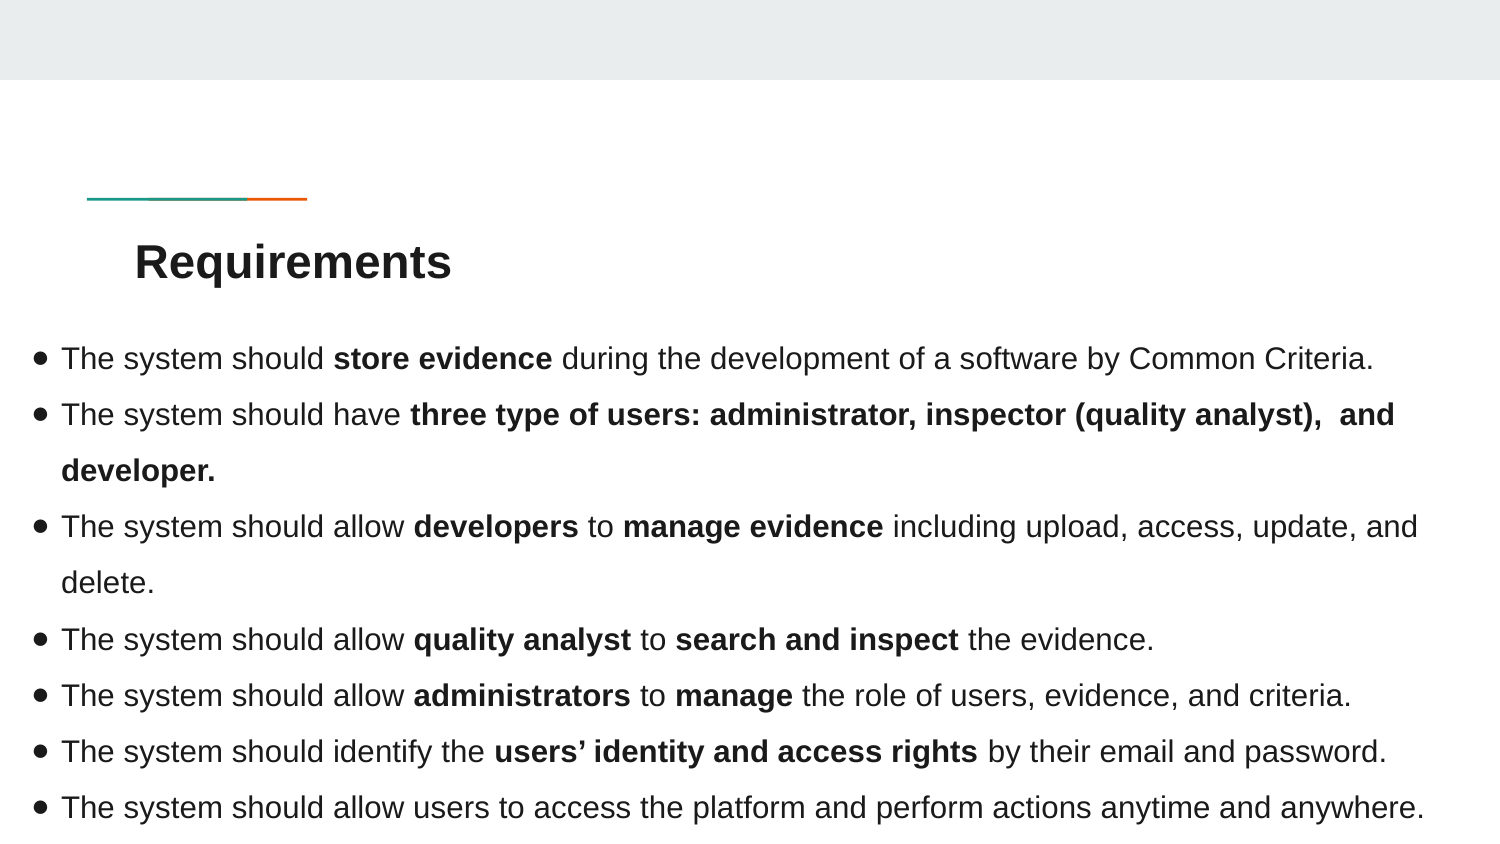

# Requirements
The system should store evidence during the development of a software by Common Criteria.
The system should have three type of users: administrator, inspector (quality analyst),  and developer.
The system should allow developers to manage evidence including upload, access, update, and delete.
The system should allow quality analyst to search and inspect the evidence.
The system should allow administrators to manage the role of users, evidence, and criteria.
The system should identify the users’ identity and access rights by their email and password.
The system should allow users to access the platform and perform actions anytime and anywhere.